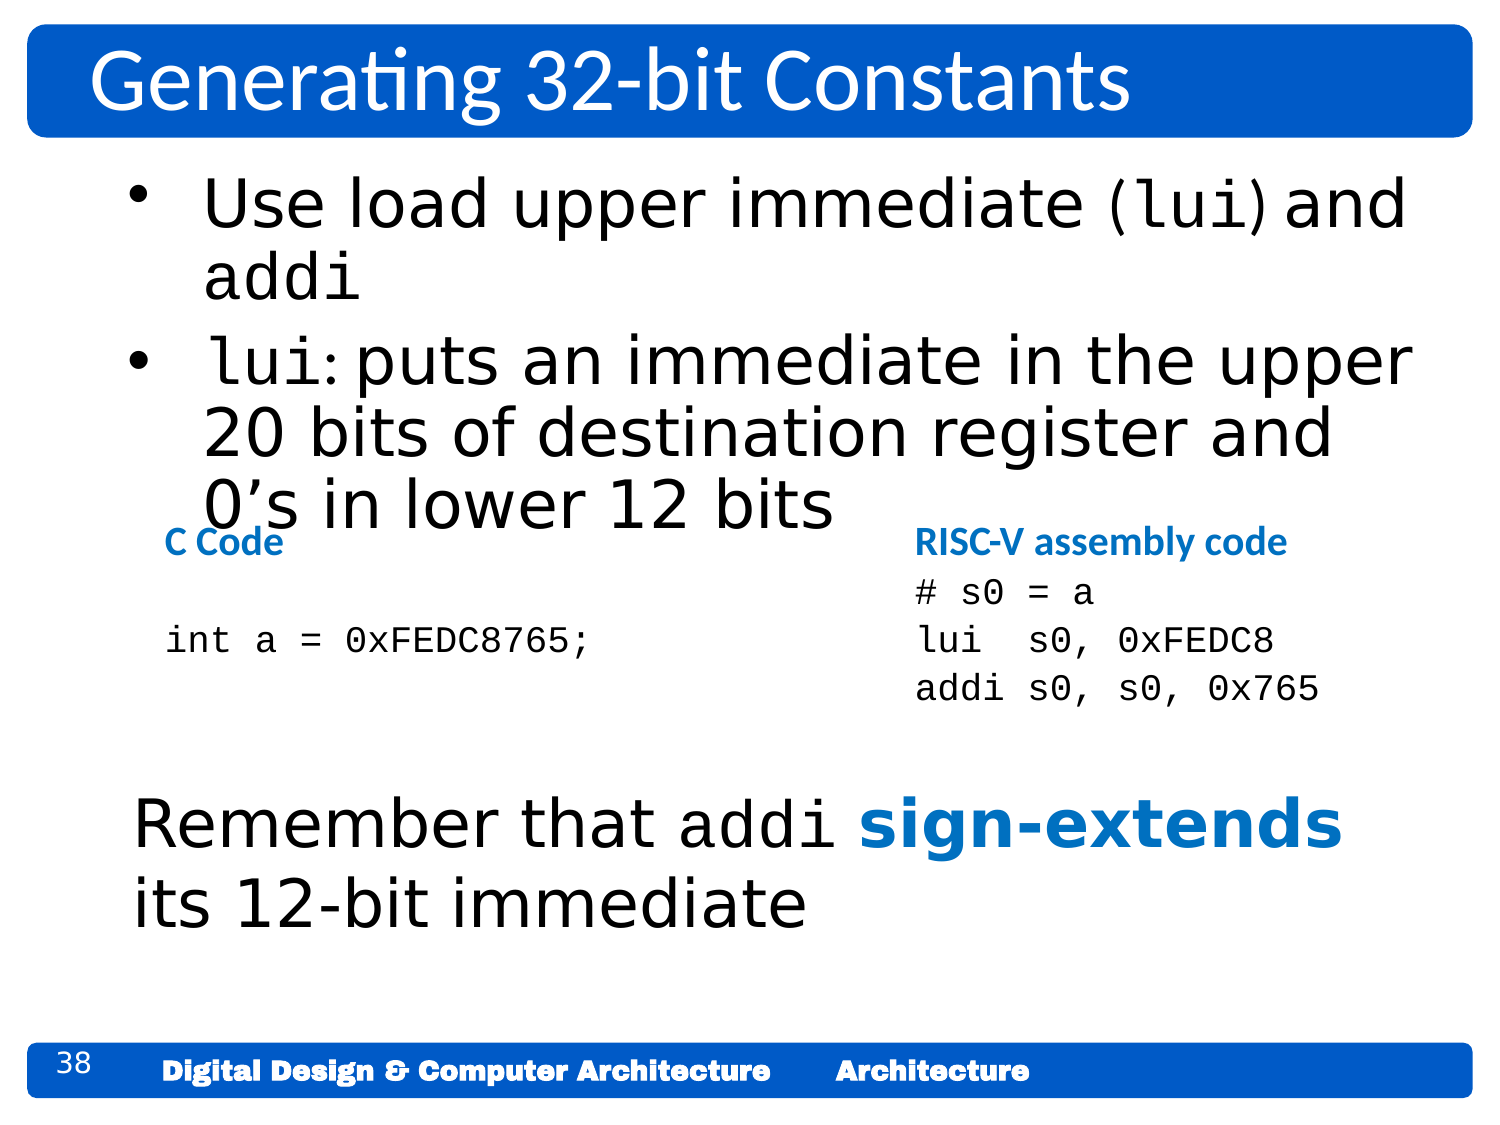

Generating 32-bit Constants
Use load upper immediate (lui) and addi
lui: puts an immediate in the upper 20 bits of destination register and 0’s in lower 12 bits

C Code

int a = 0xFEDC8765;
RISC-V assembly code
# s0 = a
lui  s0, 0xFEDC8
addi s0, s0, 0x765
Remember that addi sign-extends its 12-bit immediate
38